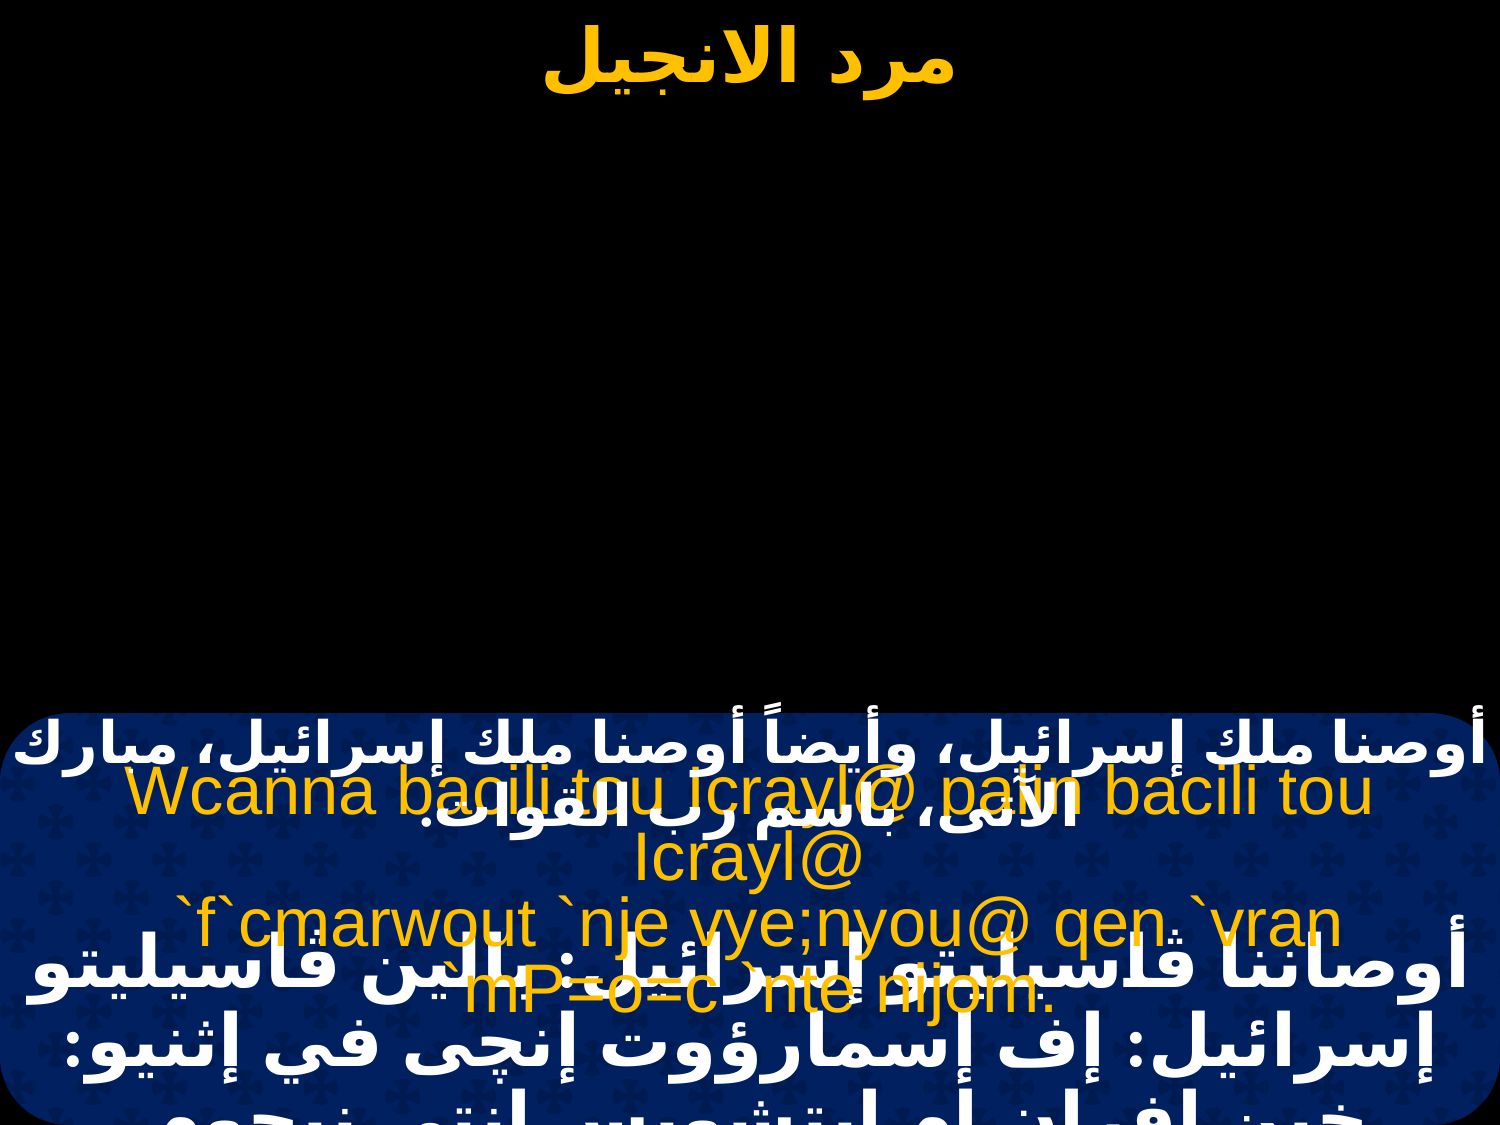

# مرد الانجيل الثالث الشعانين - اوصنا فاسيلي طو
أوصنا ملك إسرائيل، وأيضاً أوصنا ملك إسرائيل، مبارك الآتى، باسم رب القوات.
Wcanna bacili tou Icrayl@ palin bacili tou Icrayl@
 `f`cmarwout `nje vye;nyou@ qen `vran `mP=o=c `nte nijom.
أوصاننا ڤاسيليتو إسرائيل: بالين ڤاسيليتو إسرائيل: إف إسمارؤوت إنچى في إثنيو: خين إفران إم إبتشويس إنتى نيجوم.